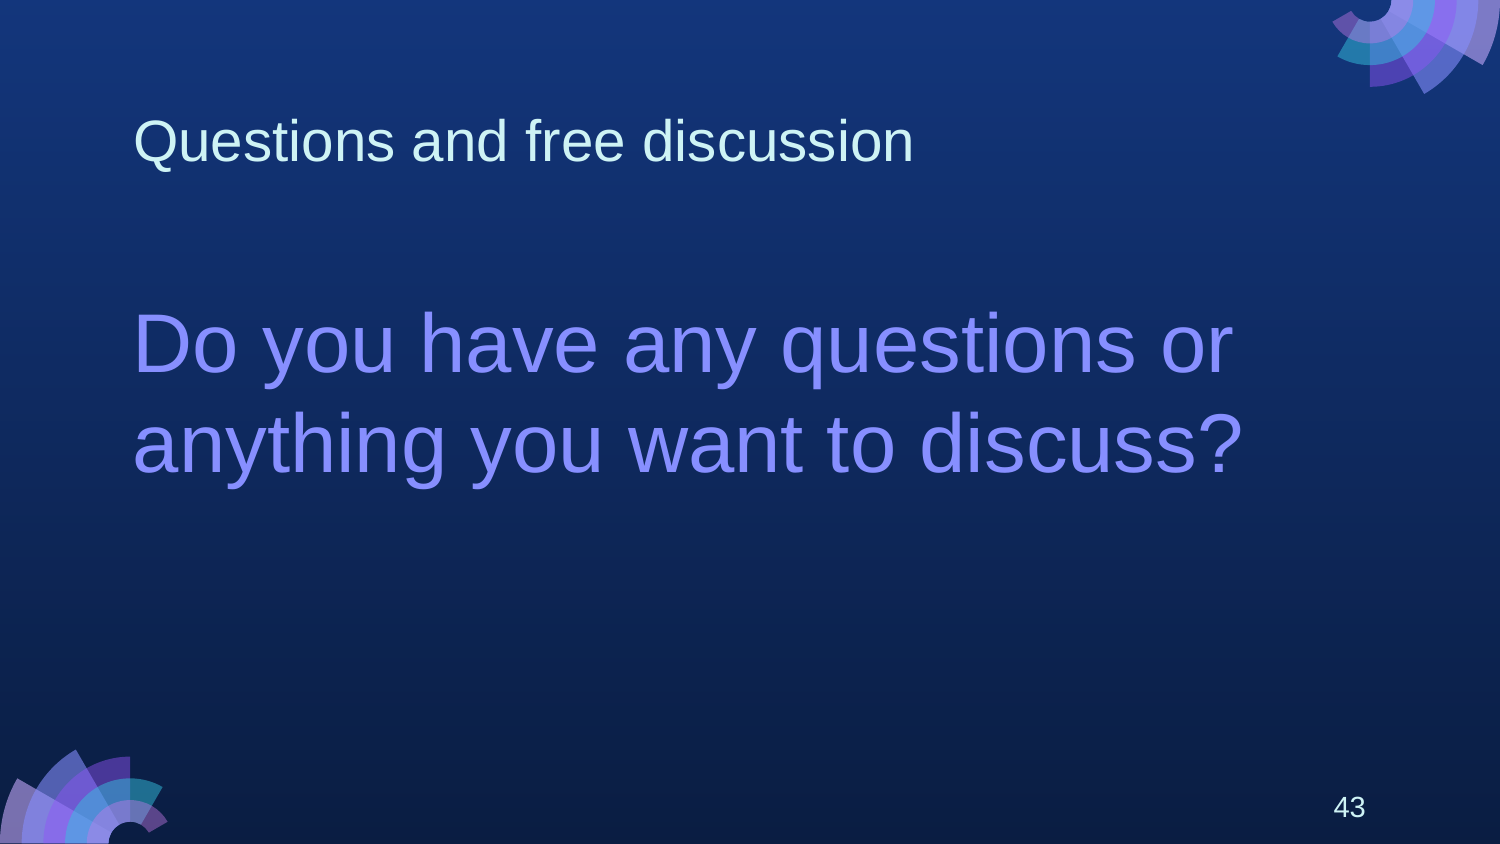

# Questions and free discussion
Do you have any questions or anything you want to discuss?